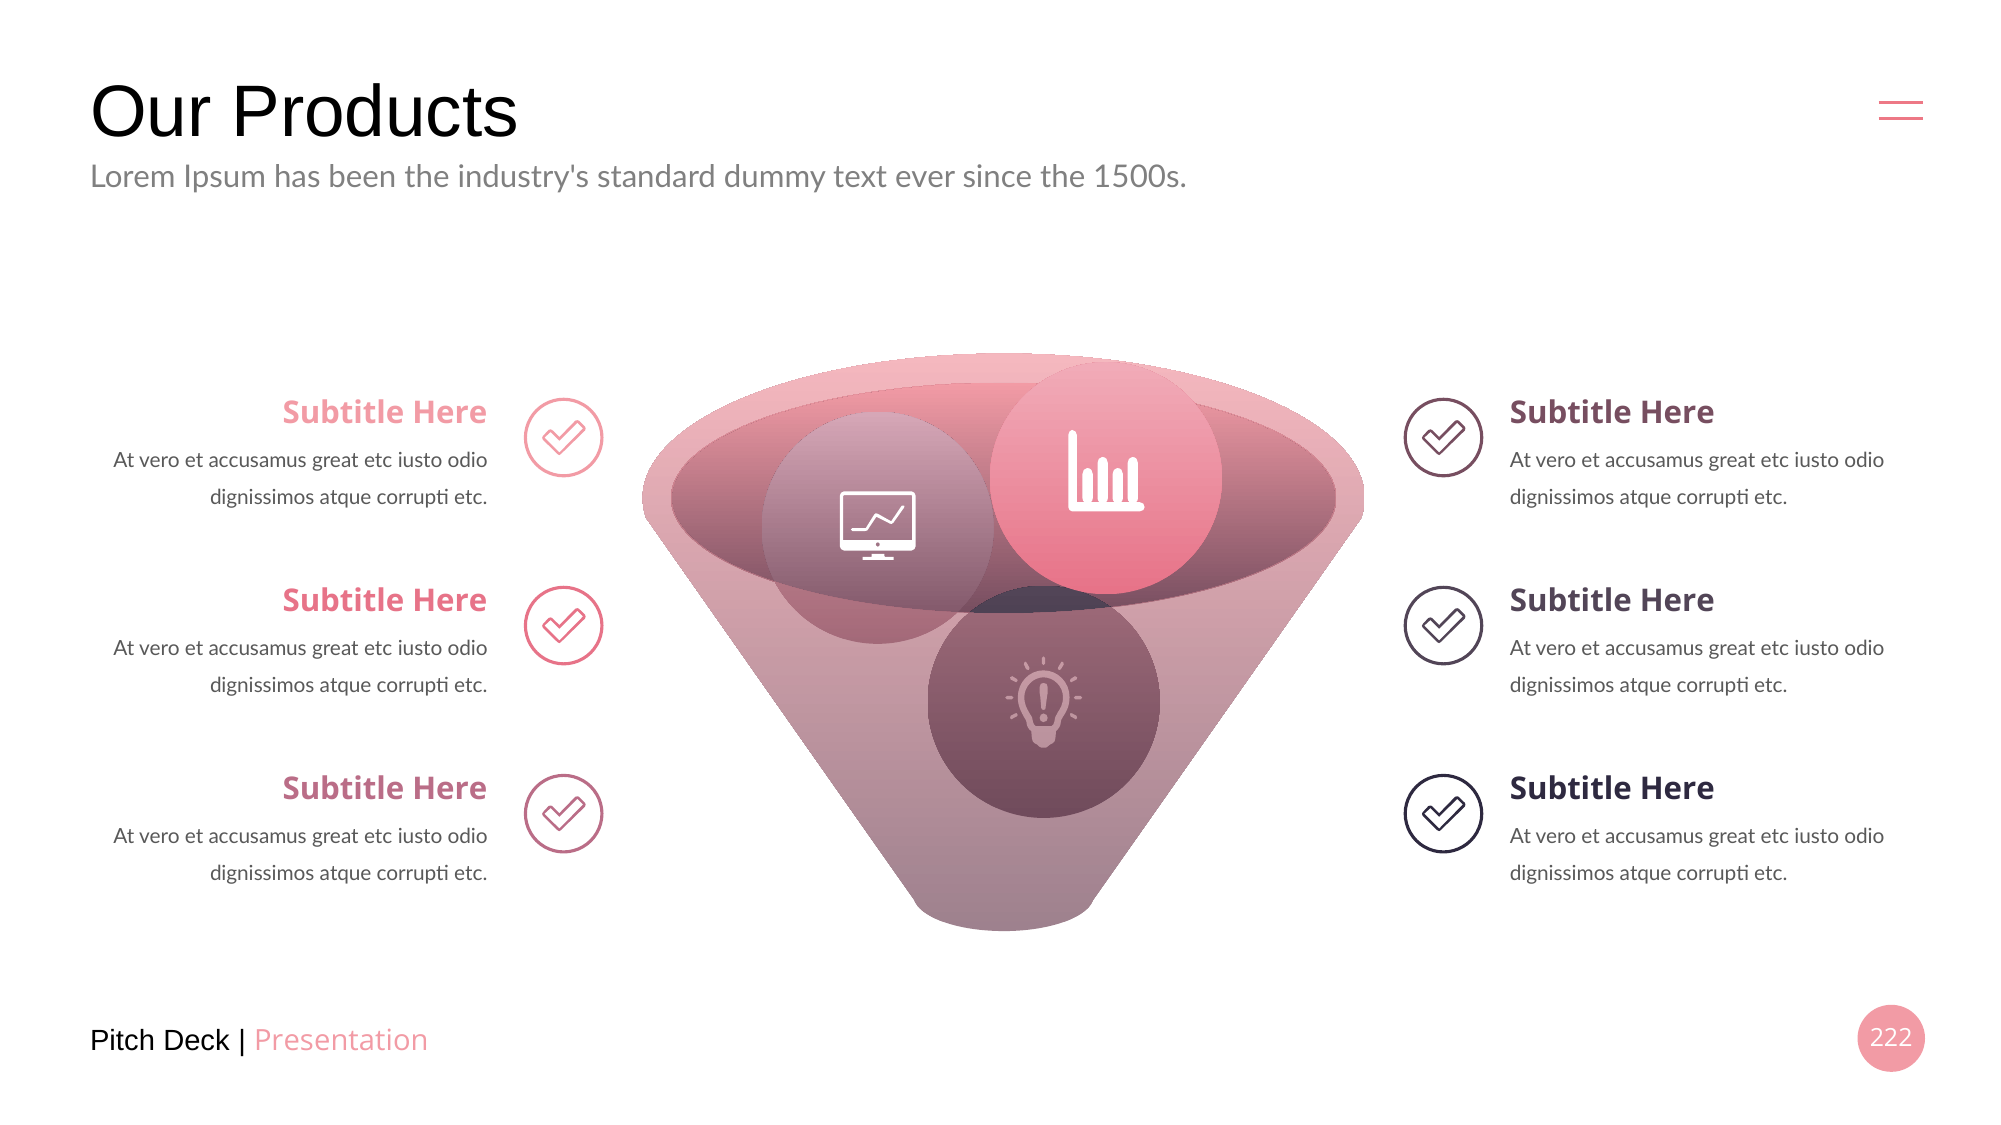

# Our Products
Lorem Ipsum has been the industry's standard dummy text ever since the 1500s.

Subtitle Here
Subtitle Here

At vero et accusamus great etc iusto odio dignissimos atque corrupti etc.
At vero et accusamus great etc iusto odio dignissimos atque corrupti etc.

Subtitle Here
Subtitle Here

At vero et accusamus great etc iusto odio dignissimos atque corrupti etc.
At vero et accusamus great etc iusto odio dignissimos atque corrupti etc.

Subtitle Here
Subtitle Here

At vero et accusamus great etc iusto odio dignissimos atque corrupti etc.
At vero et accusamus great etc iusto odio dignissimos atque corrupti etc.
Pitch Deck | Presentation
222